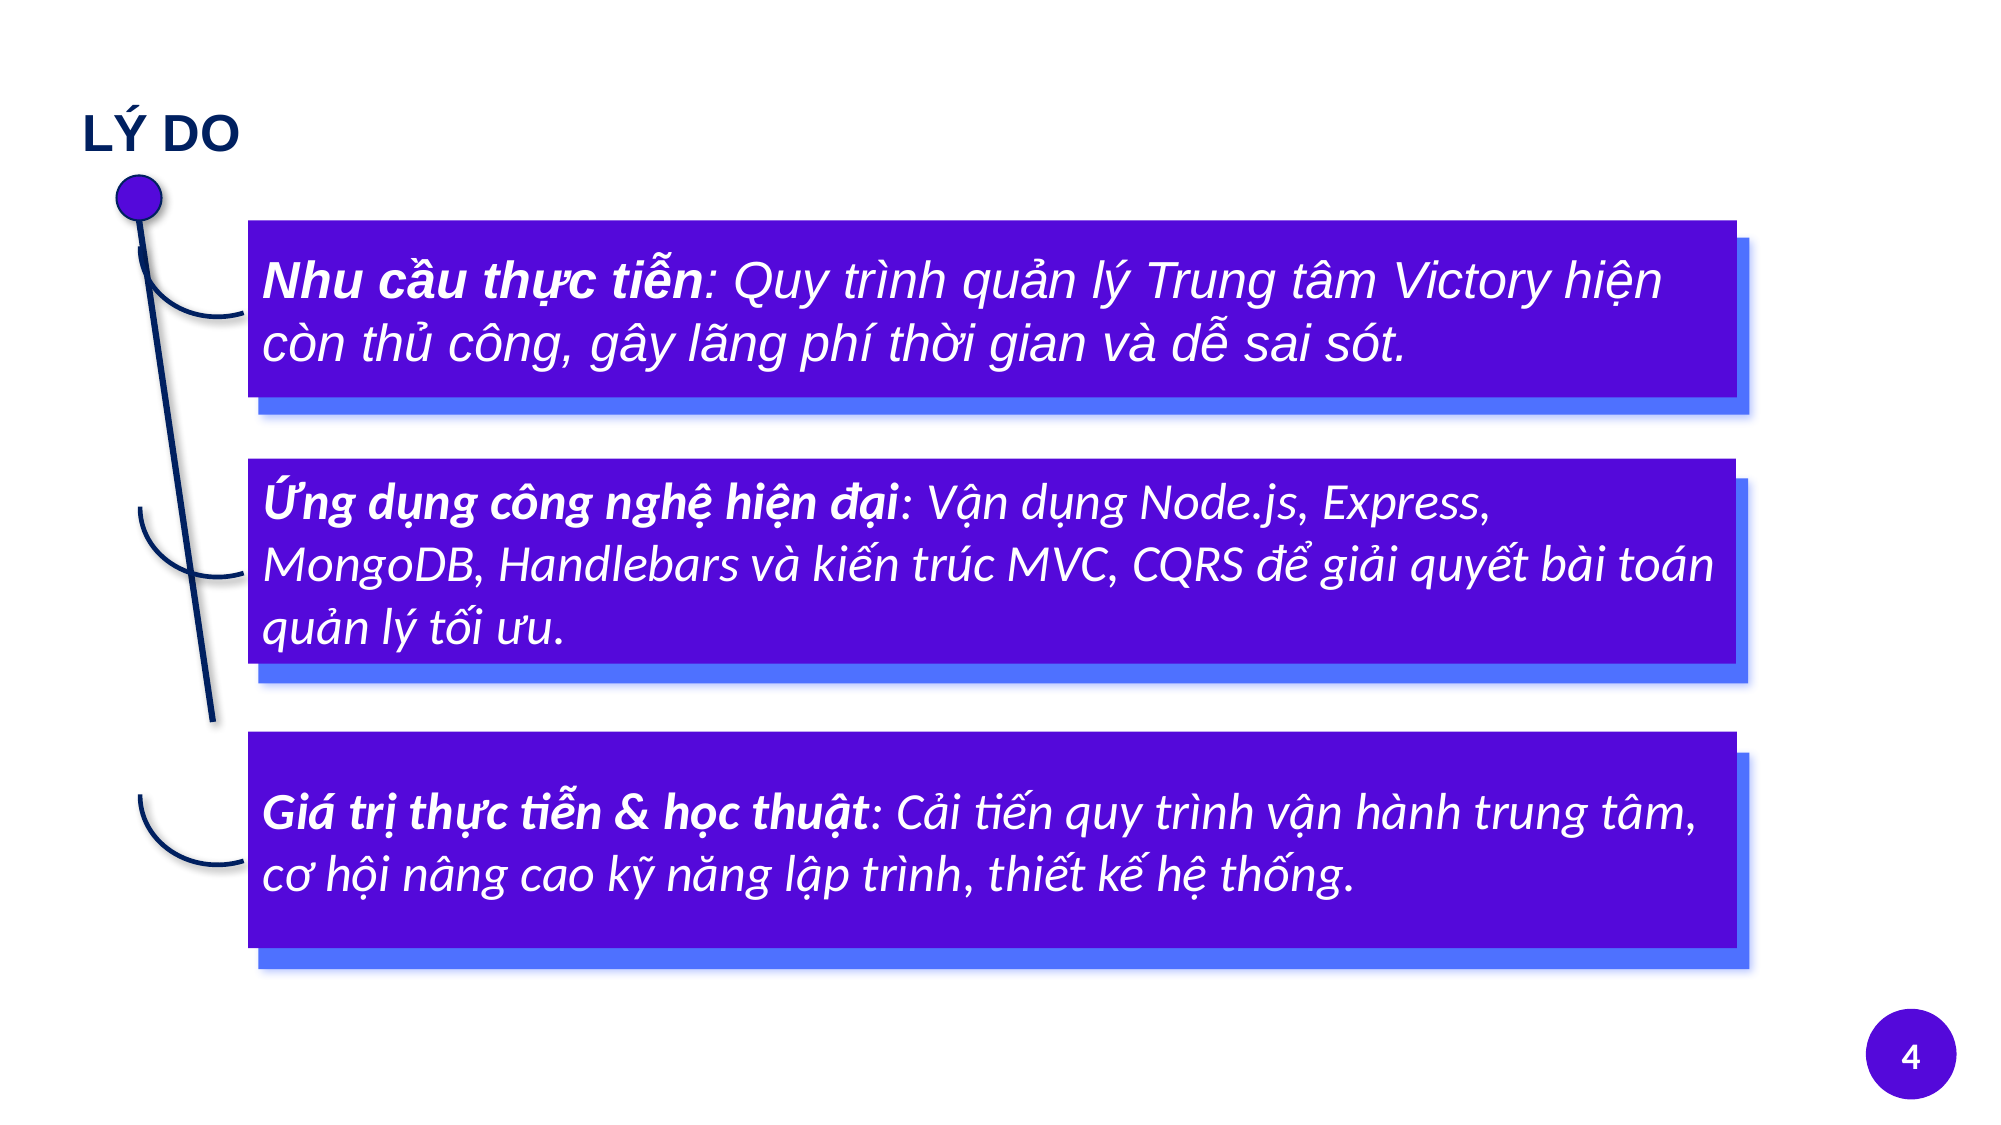

MỤC TIÊU
LÝ DO

Nhu cầu thực tiễn: Quy trình quản lý Trung tâm Victory hiện còn thủ công, gây lãng phí thời gian và dễ sai sót.

Xây dựng hệ thống quản lý thiết bị & quà tặng: Hỗ trợ theo dõi, cập nhật, thống kê nhanh chóng, chính xác.

Ứng dụng công nghệ hiện đại: Vận dụng Node.js, Express, MongoDB, Handlebars và kiến trúc MVC, CQRS để giải quyết bài toán quản lý tối ưu.

Tạo giao diện thân thiện & dễ sử dụng: Giúp nhân viên thao tác thuận tiện, giảm sai sót.

Đảm bảo khả năng mở rộng và bảo trì: Thiết kế theo kiến trúc hiện đại để dễ dàng phát triển thêm các tính năng quản lý tài nguyên khác.

Giá trị thực tiễn & học thuật: Cải tiến quy trình vận hành trung tâm, cơ hội nâng cao kỹ năng lập trình, thiết kế hệ thống.

4